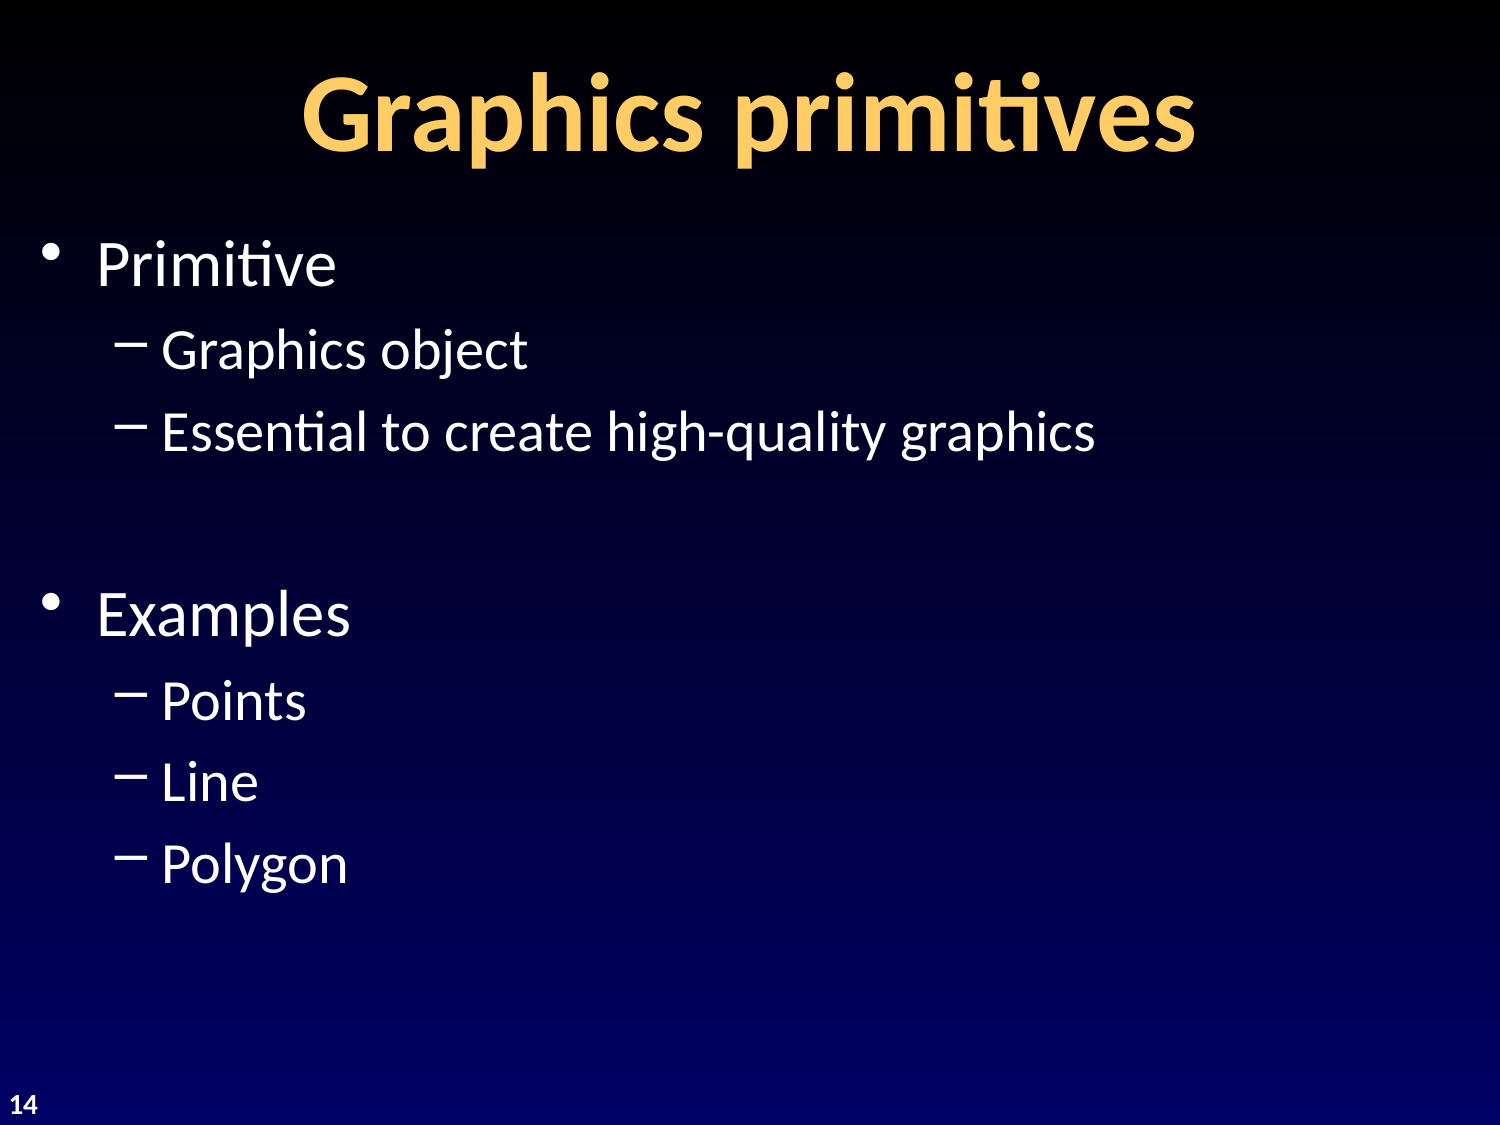

# Graphics primitives
Primitive
Graphics object
Essential to create high-quality graphics

Examples
Points
Line
Polygon
14